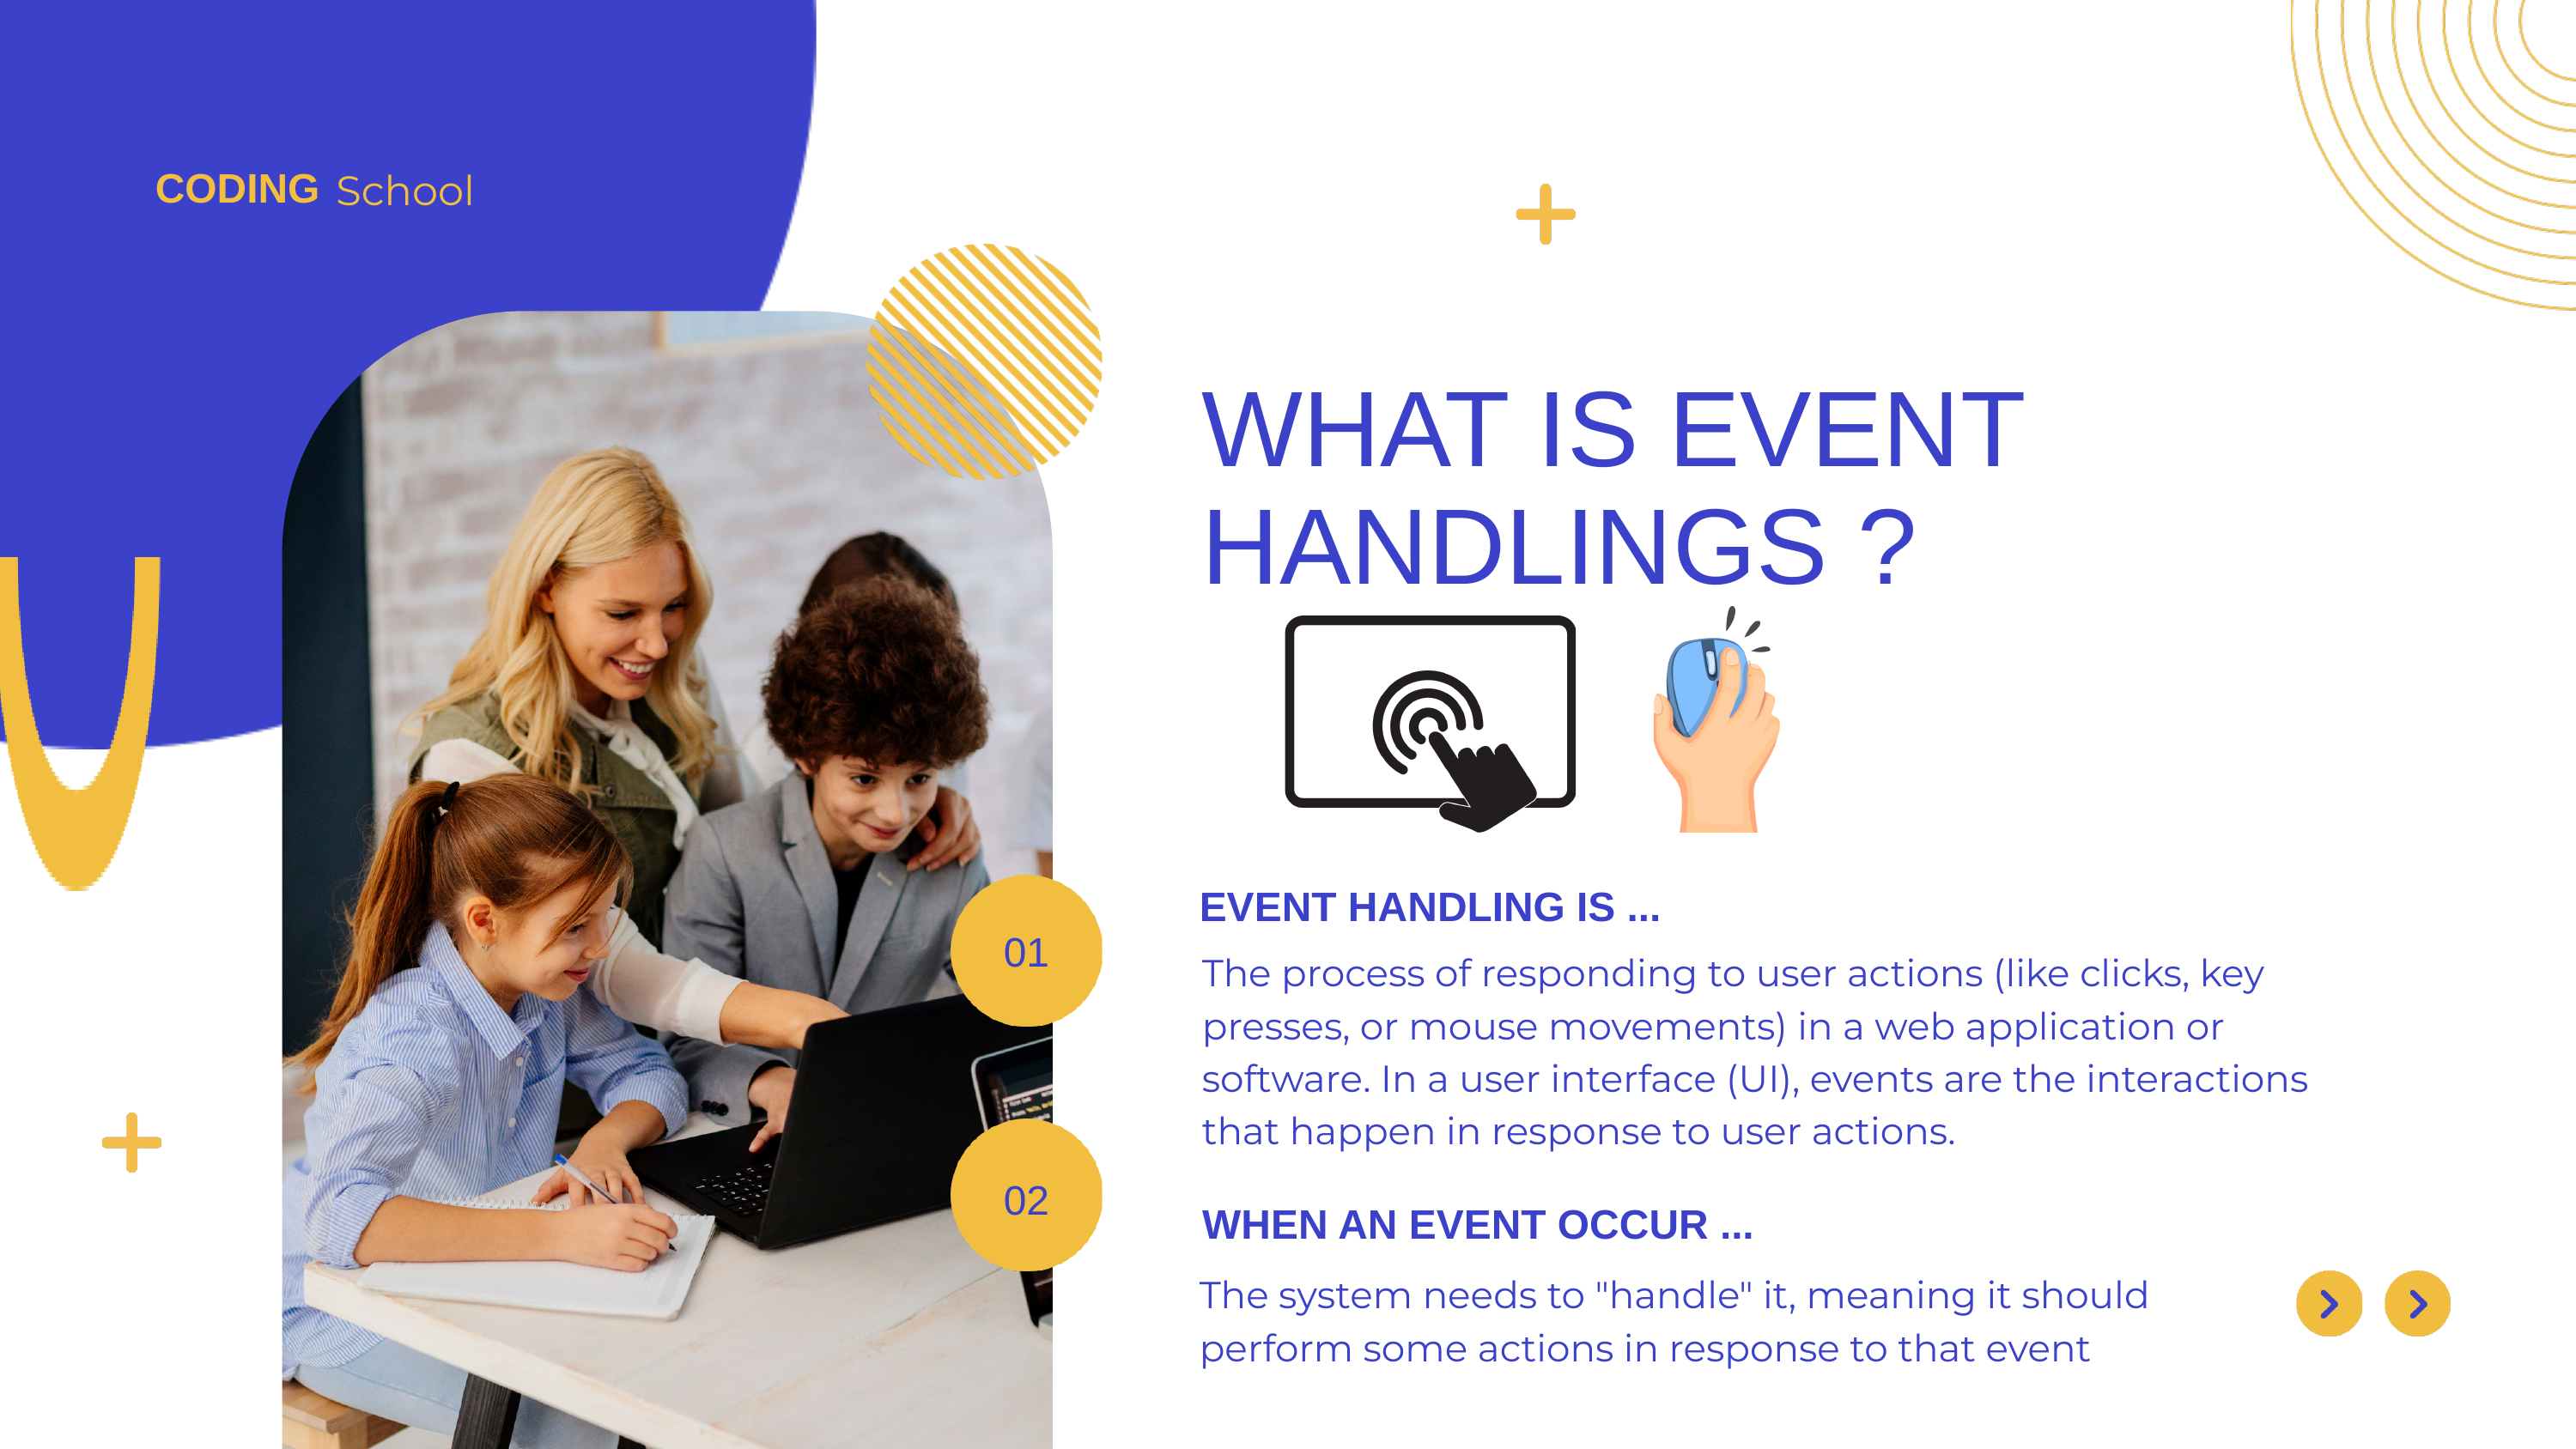

CODING
School

WHAT IS EVENT HANDLINGS ?

EVENT HANDLING IS ...

01
The process of responding to user actions (like clicks, key presses, or mouse movements) in a web application or software. In a user interface (UI), events are the interactions that happen in response to user actions.

02
WHEN AN EVENT OCCUR ...
The system needs to "handle" it, meaning it should perform some actions in response to that event